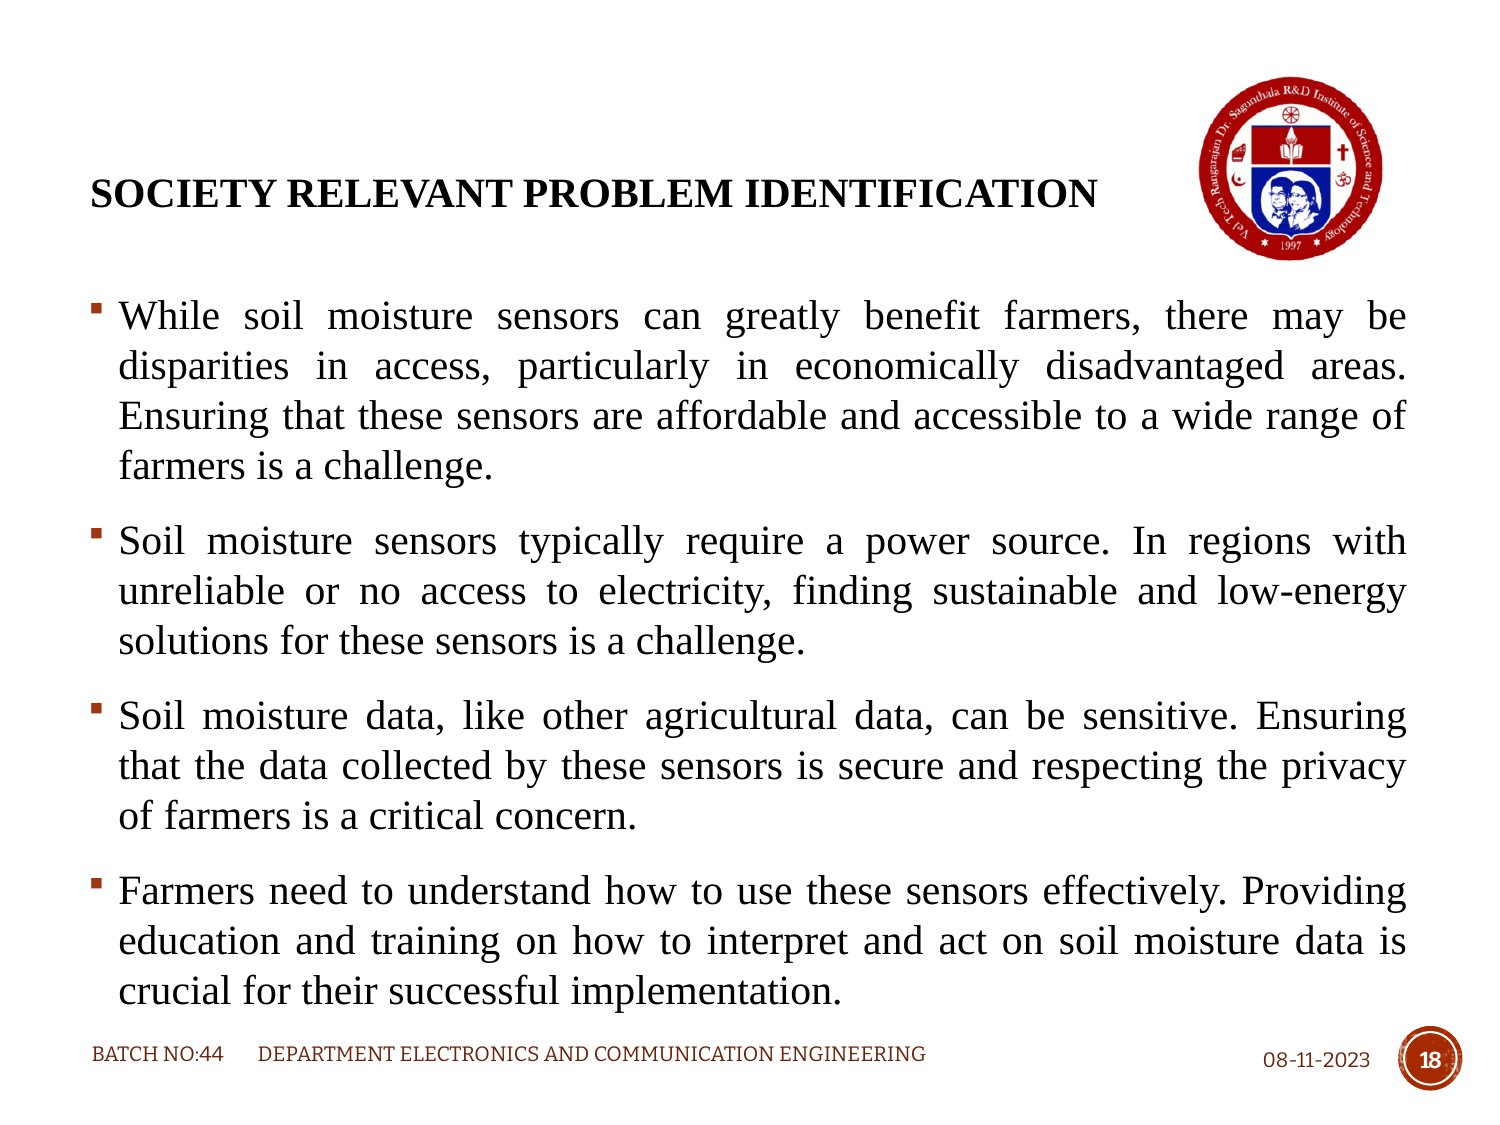

# SOCIETY RELEVANT PROBLEM IDENTIFICATION
While soil moisture sensors can greatly benefit farmers, there may be disparities in access, particularly in economically disadvantaged areas. Ensuring that these sensors are affordable and accessible to a wide range of farmers is a challenge.
Soil moisture sensors typically require a power source. In regions with unreliable or no access to electricity, finding sustainable and low-energy solutions for these sensors is a challenge.
Soil moisture data, like other agricultural data, can be sensitive. Ensuring that the data collected by these sensors is secure and respecting the privacy of farmers is a critical concern.
Farmers need to understand how to use these sensors effectively. Providing education and training on how to interpret and act on soil moisture data is crucial for their successful implementation.

BATCH NO:44        DEPARTMENT ELECTRONICS AND COMMUNICATION ENGINEERING
08-11-2023
18